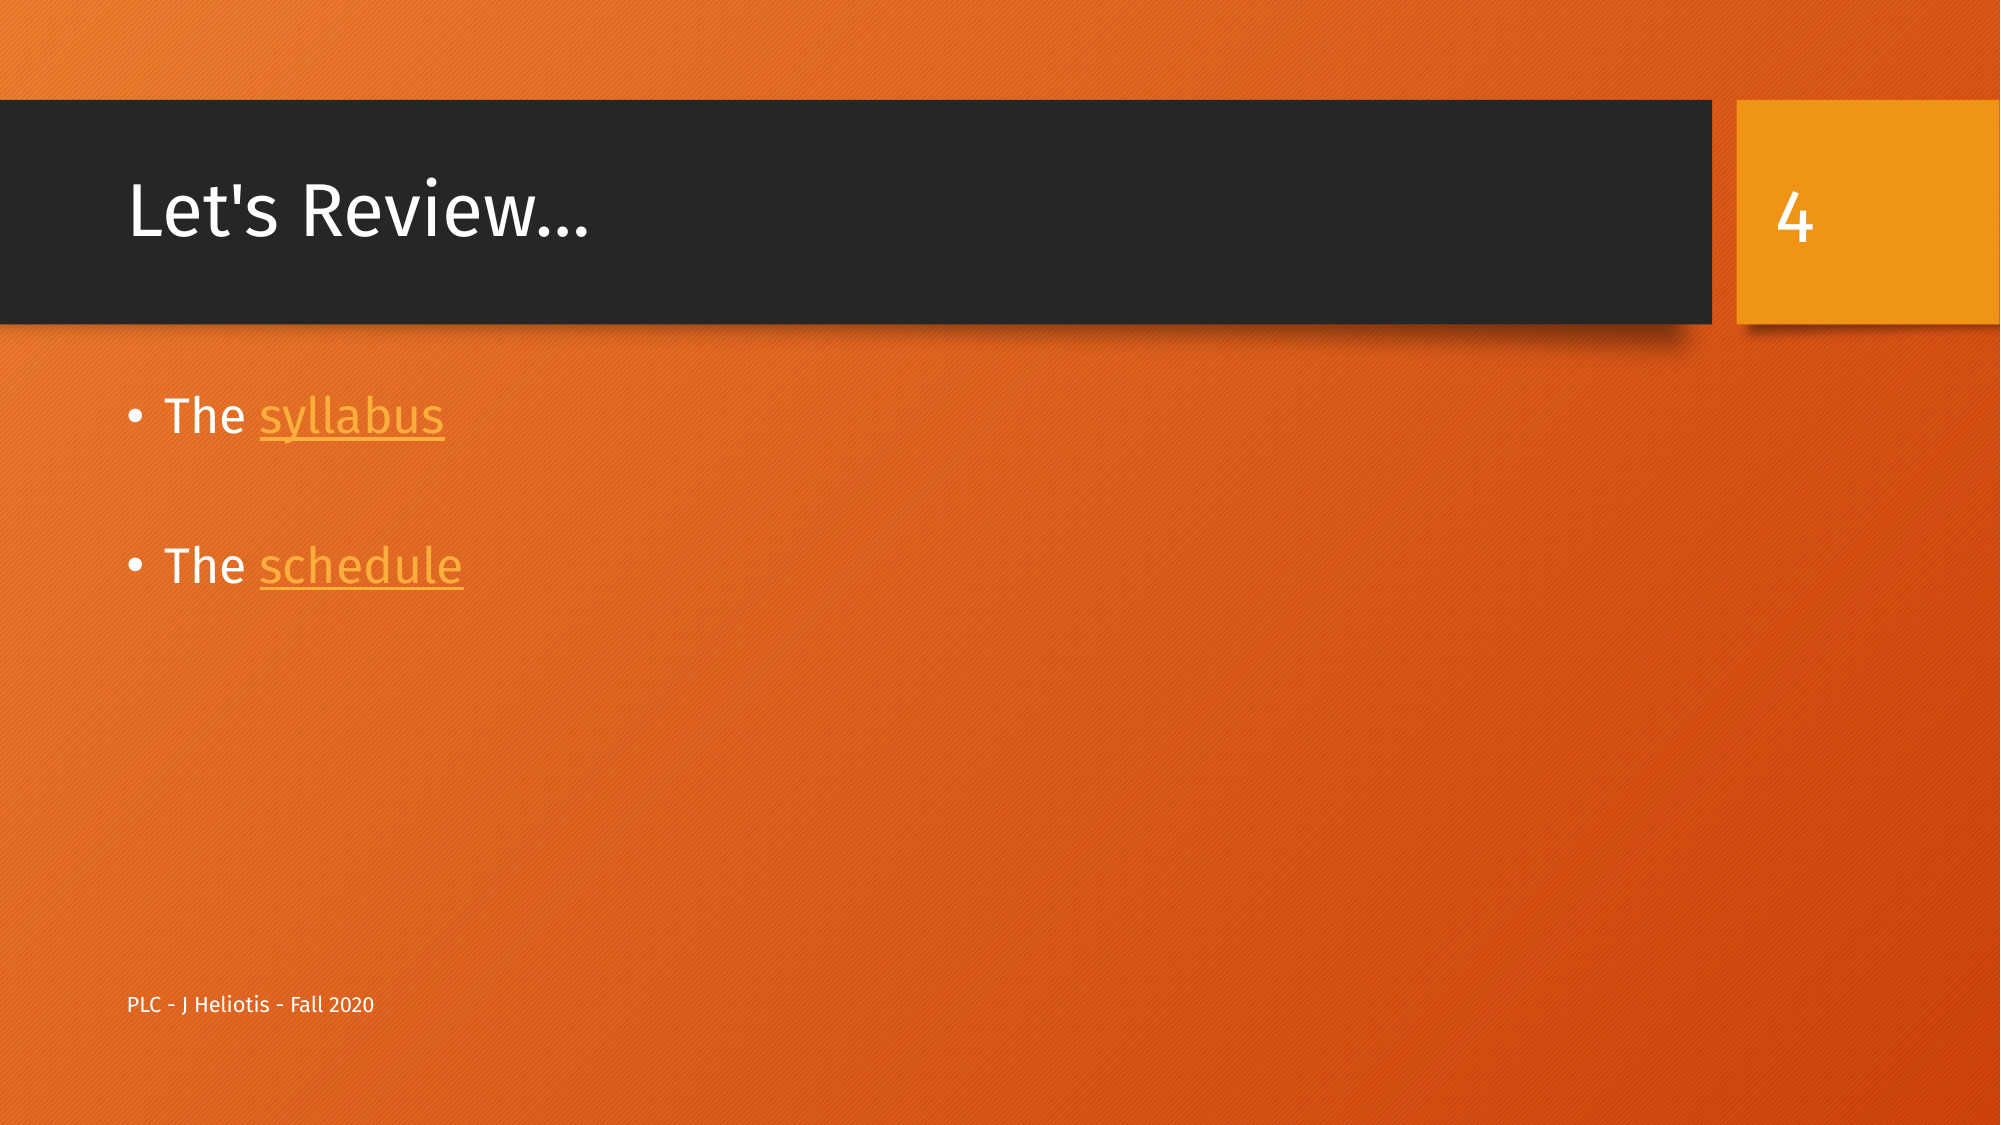

4
# Let's Review…
The syllabus

The schedule
PLC - J Heliotis - Fall 2020